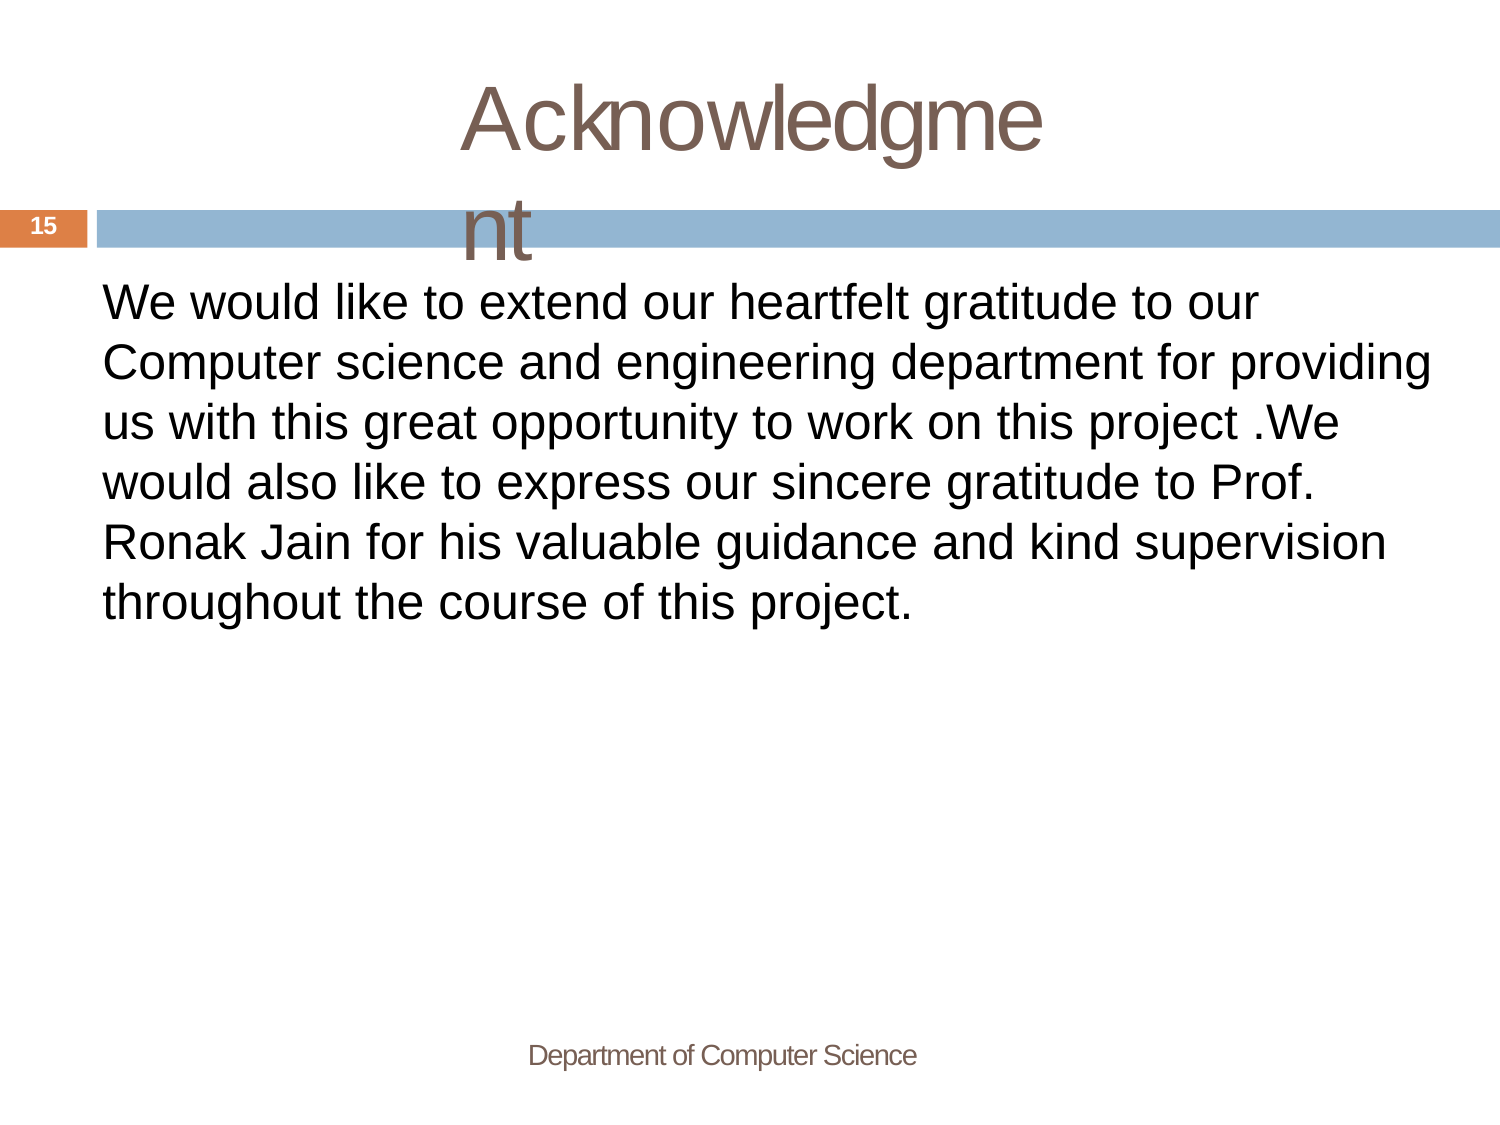

# Acknowledgment
15
We would like to extend our heartfelt gratitude to our Computer science and engineering department for providing us with this great opportunity to work on this project .We would also like to express our sincere gratitude to Prof. Ronak Jain for his valuable guidance and kind supervision throughout the course of this project.
Department of Computer Science